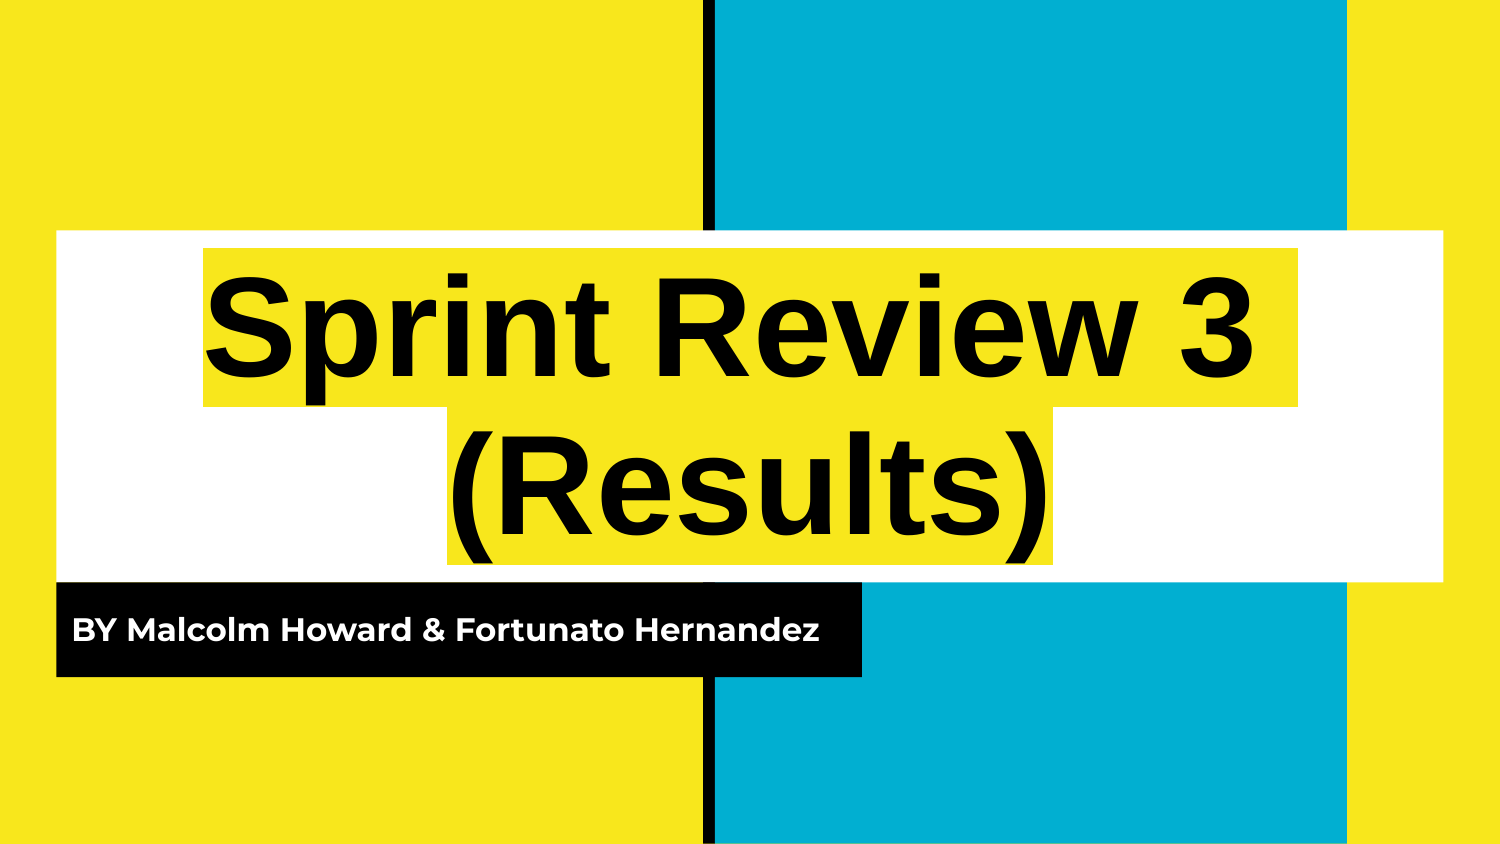

# Sprint Review 3
(Results)
BY Malcolm Howard & Fortunato Hernandez